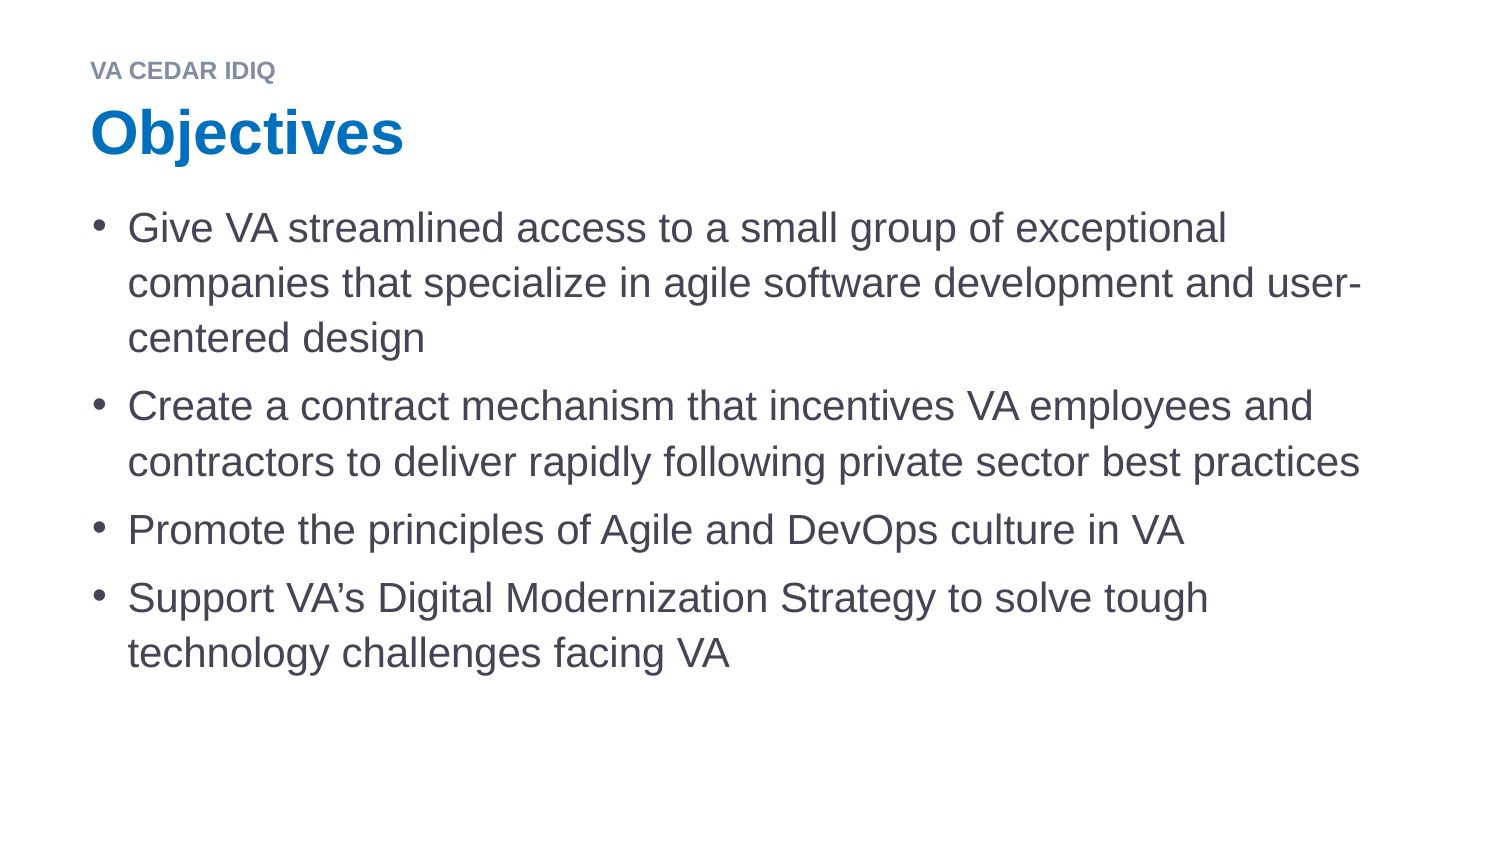

VA CEDAR IDIQ
# Objectives
Give VA streamlined access to a small group of exceptional companies that specialize in agile software development and user-centered design
Create a contract mechanism that incentives VA employees and contractors to deliver rapidly following private sector best practices
Promote the principles of Agile and DevOps culture in VA
Support VA’s Digital Modernization Strategy to solve tough technology challenges facing VA